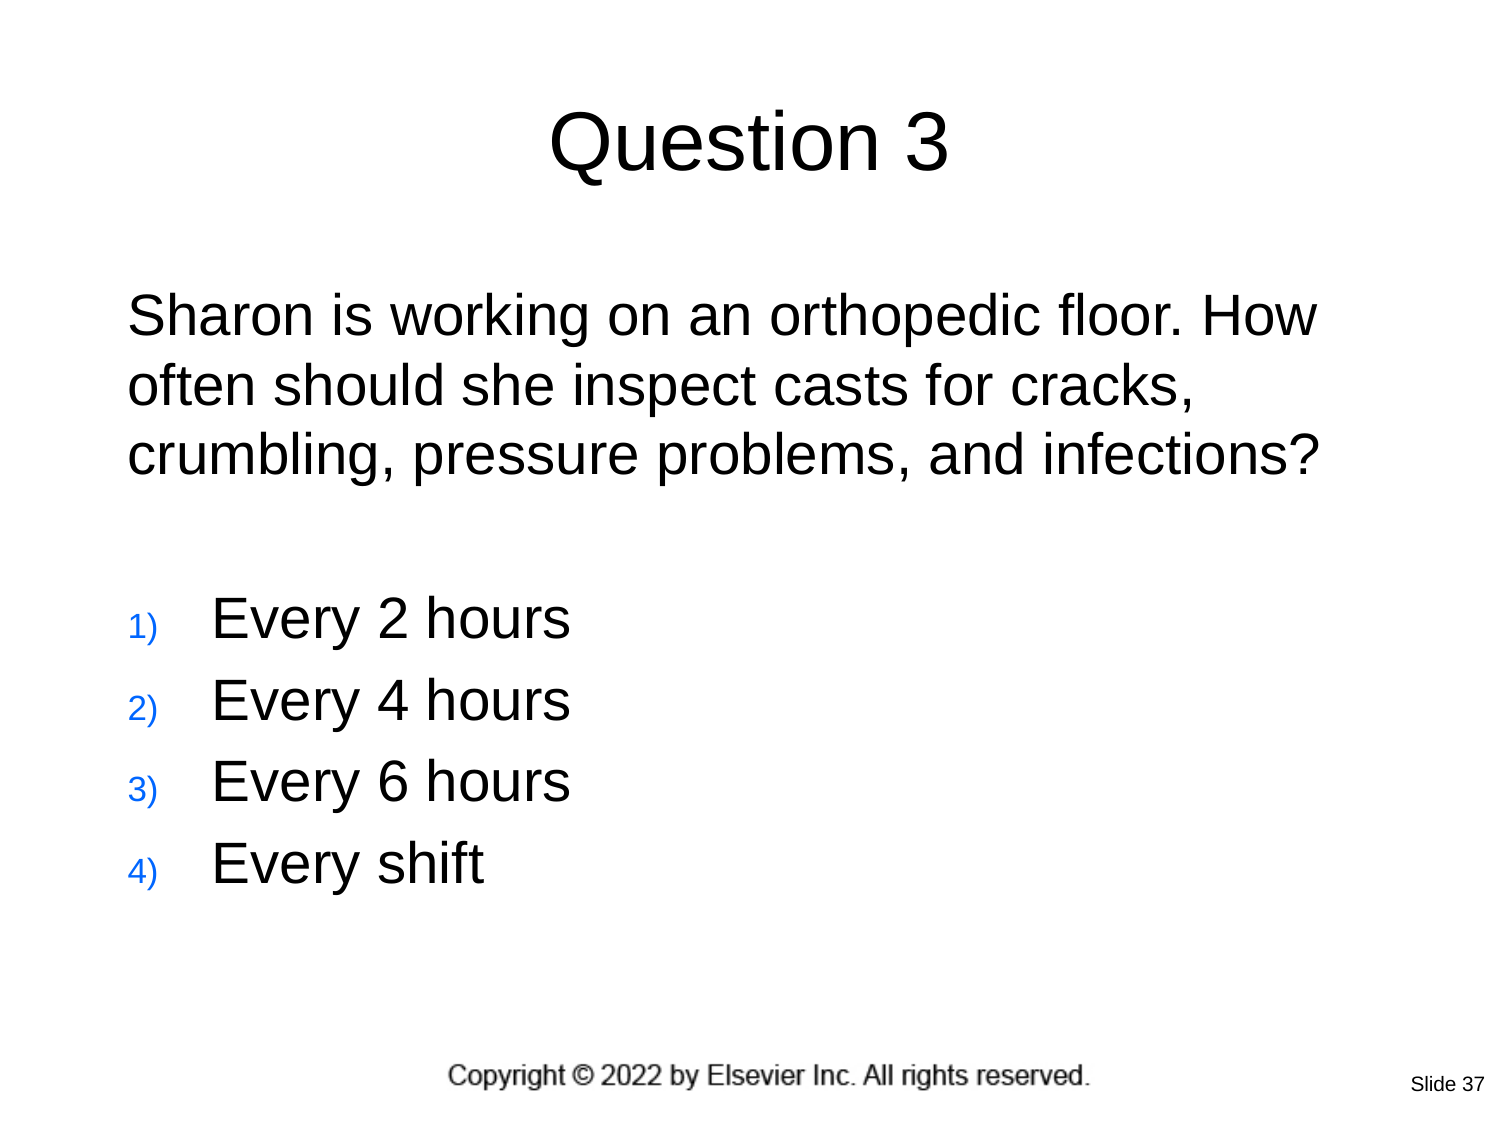

# Question 3
Sharon is working on an orthopedic floor. How often should she inspect casts for cracks, crumbling, pressure problems, and infections?

Every 2 hours
Every 4 hours
Every 6 hours
Every shift
Slide 37